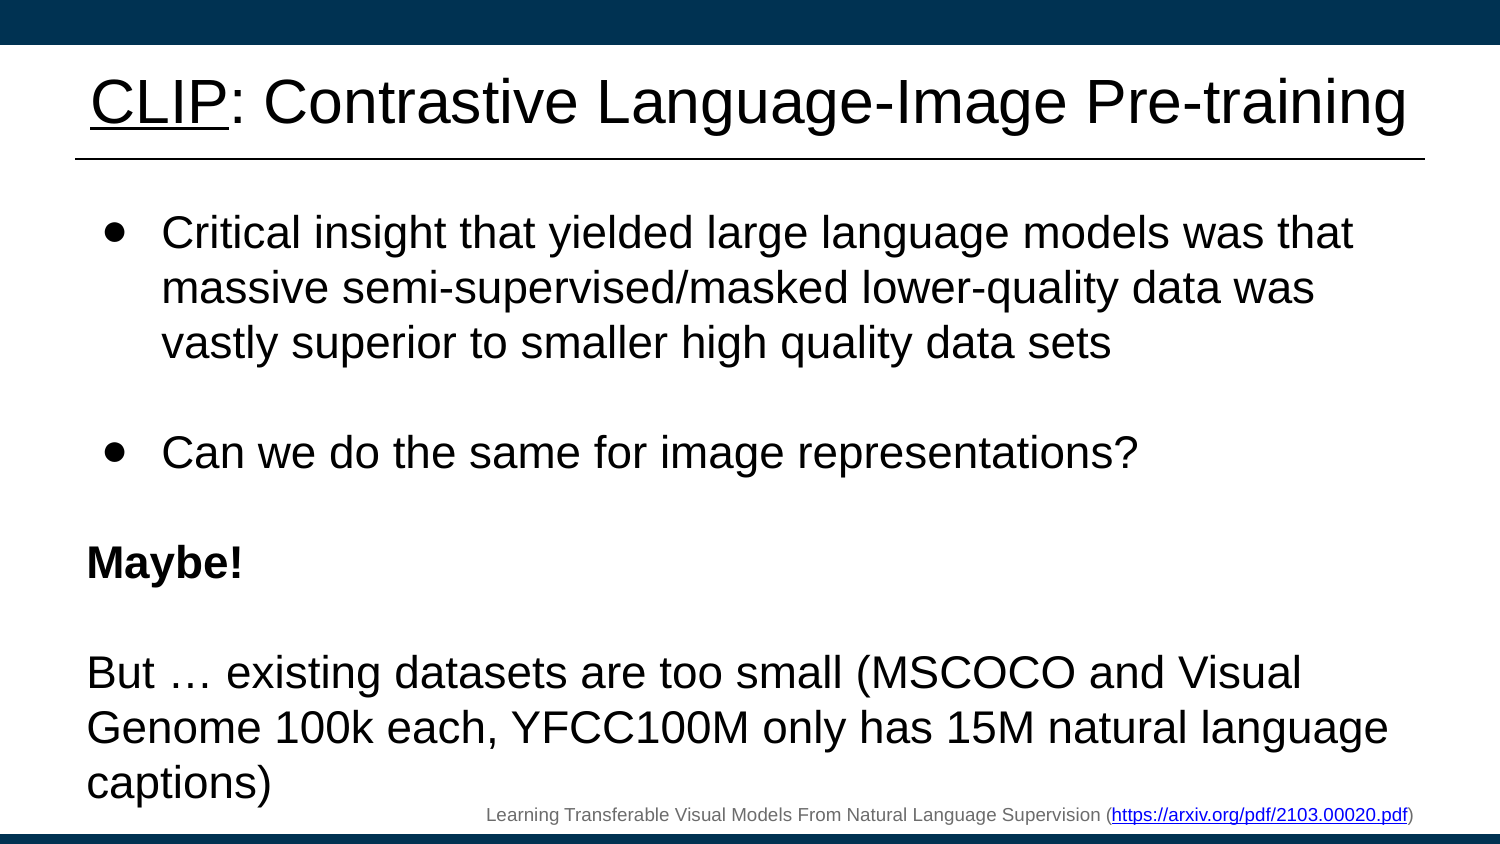

# CLIP: Contrastive Language-Image Pre-training
Critical insight that yielded large language models was that massive semi-supervised/masked lower-quality data was vastly superior to smaller high quality data sets

Can we do the same for image representations?

Maybe!

But … existing datasets are too small (MSCOCO and Visual Genome 100k each, YFCC100M only has 15M natural language captions)
Learning Transferable Visual Models From Natural Language Supervision (https://arxiv.org/pdf/2103.00020.pdf)